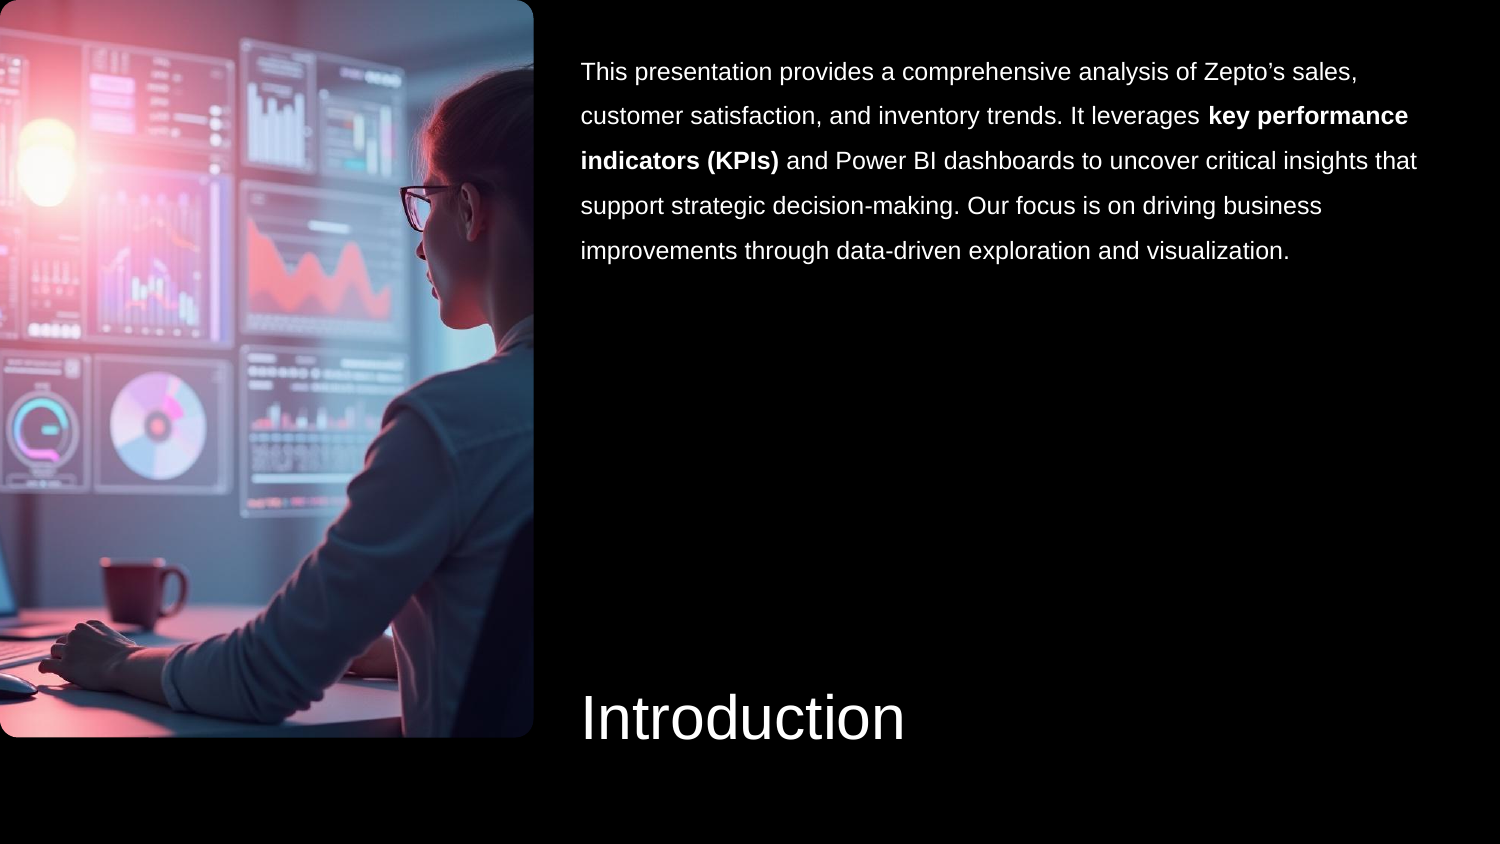

This presentation provides a comprehensive analysis of Zepto’s sales, customer satisfaction, and inventory trends. It leverages key performance indicators (KPIs) and Power BI dashboards to uncover critical insights that support strategic decision-making. Our focus is on driving business improvements through data-driven exploration and visualization.
# Introduction